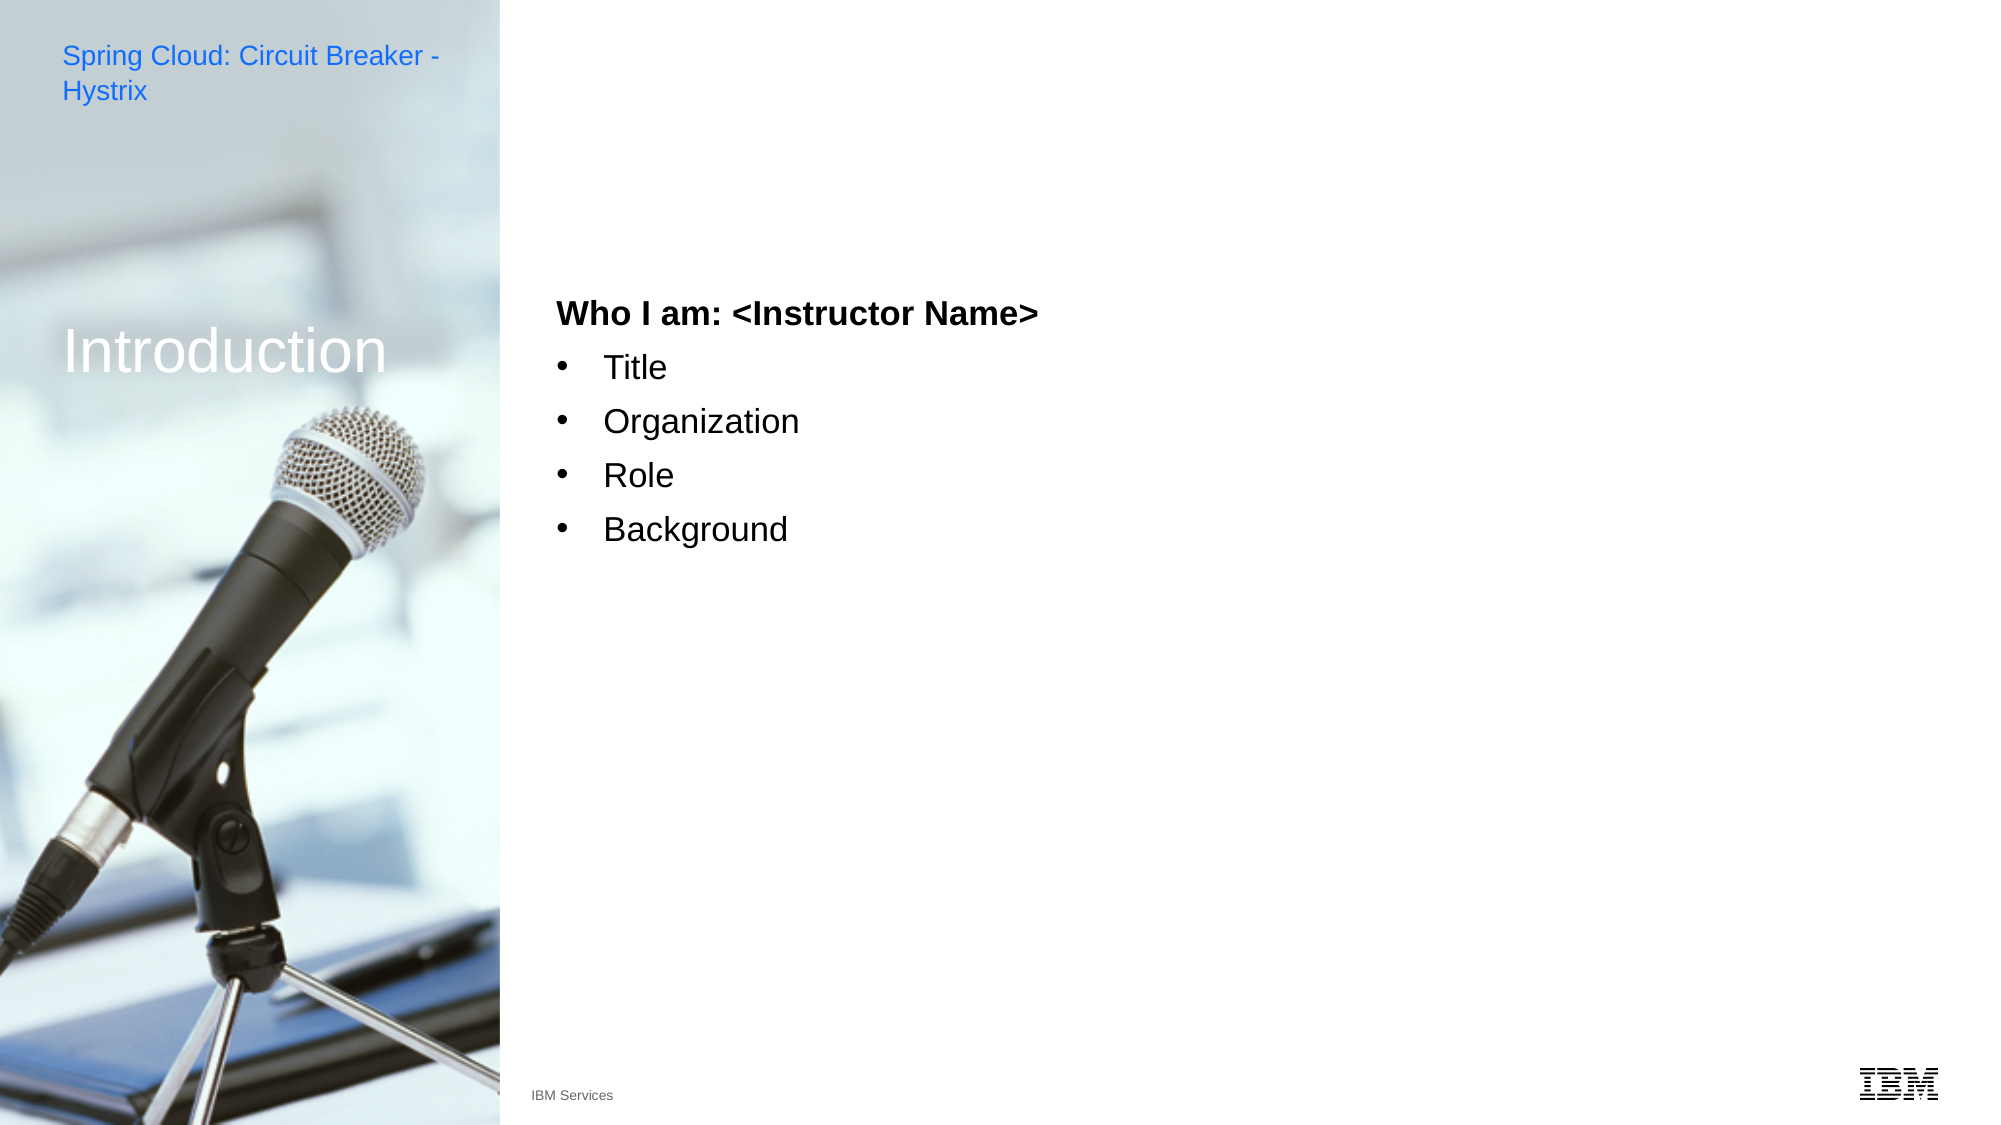

Spring Cloud: Circuit Breaker - Hystrix
# Introduction
Who I am: <Instructor Name>
Title
Organization
Role
Background